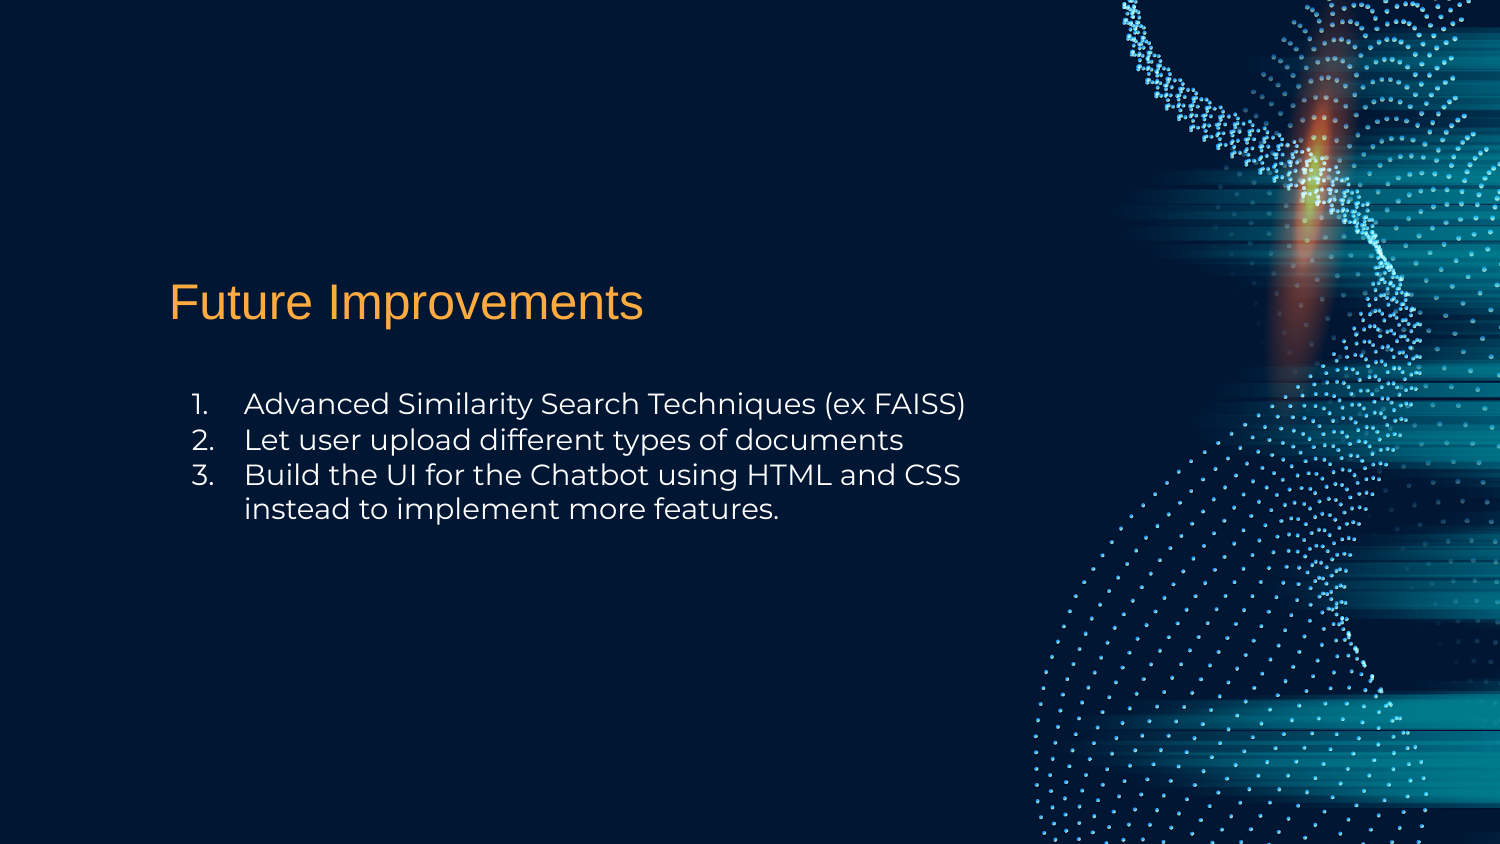

# Future Improvements
Advanced Similarity Search Techniques (ex FAISS)
Let user upload different types of documents
Build the UI for the Chatbot using HTML and CSS instead to implement more features.